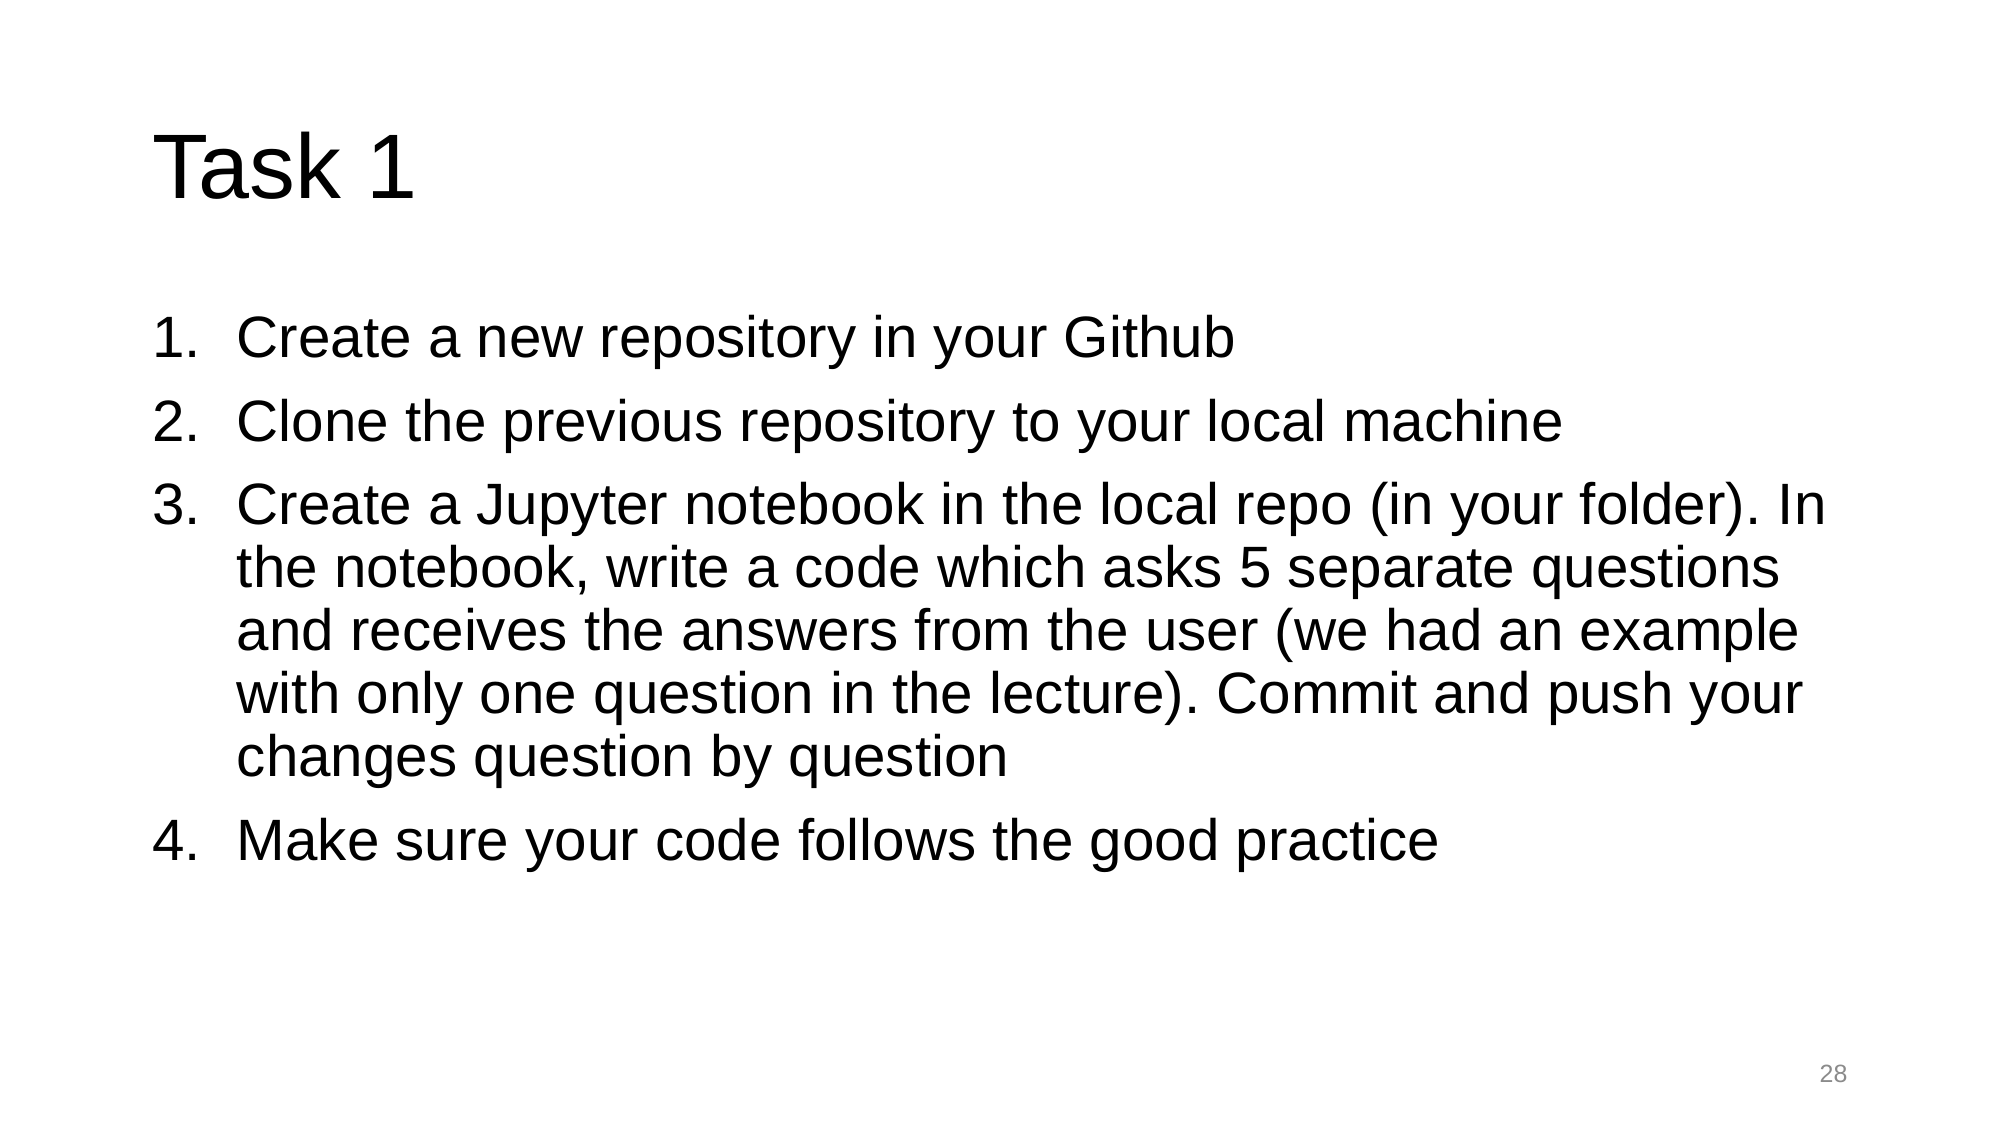

# Task 1
Create a new repository in your Github
Clone the previous repository to your local machine
Create a Jupyter notebook in the local repo (in your folder). In the notebook, write a code which asks 5 separate questions and receives the answers from the user (we had an example with only one question in the lecture). Commit and push your changes question by question
Make sure your code follows the good practice

28